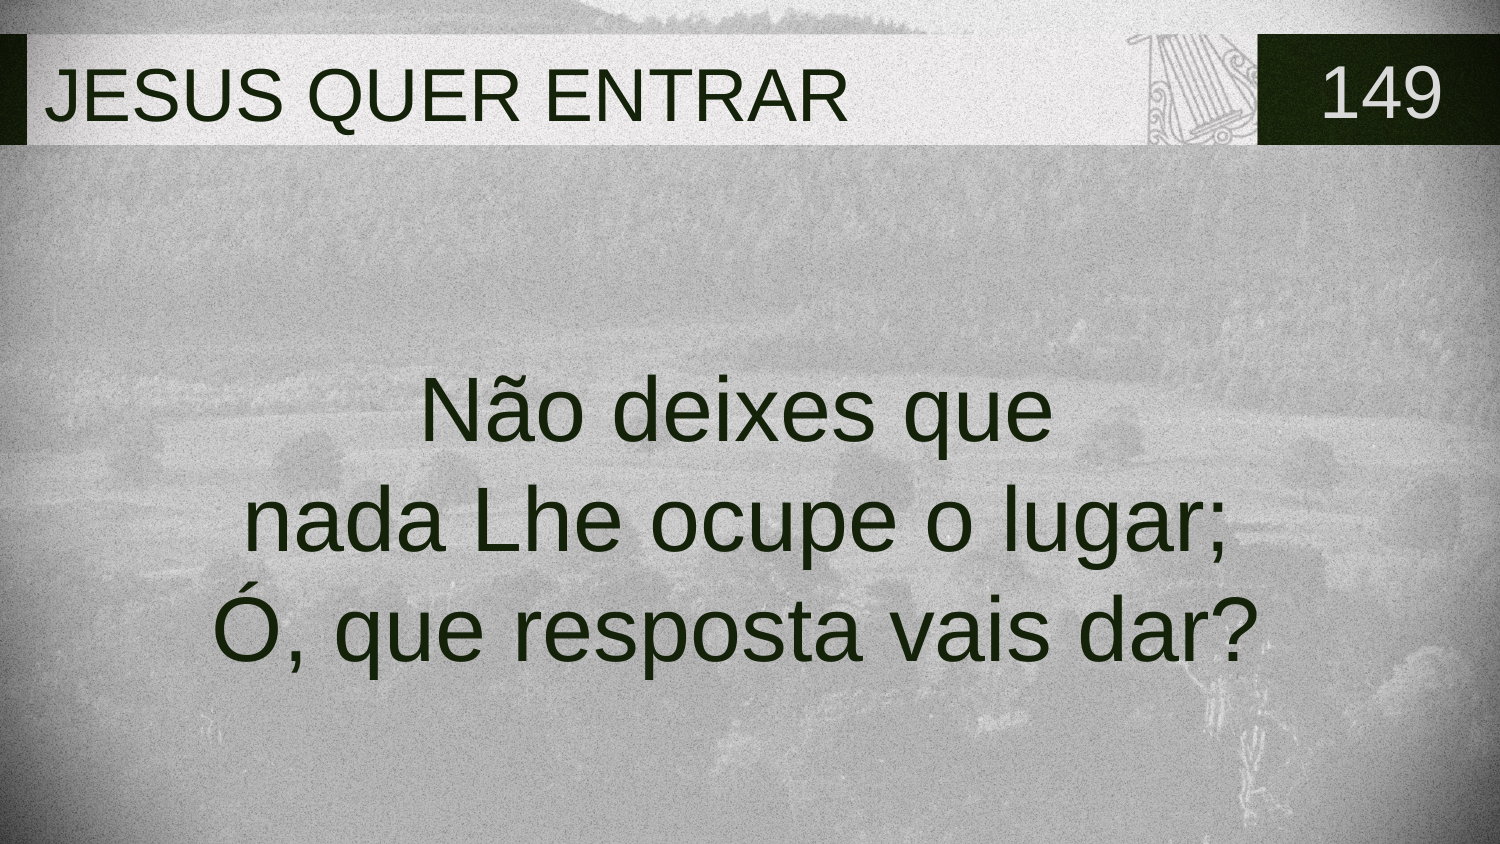

# JESUS QUER ENTRAR
149
Não deixes que
nada Lhe ocupe o lugar;
Ó, que resposta vais dar?